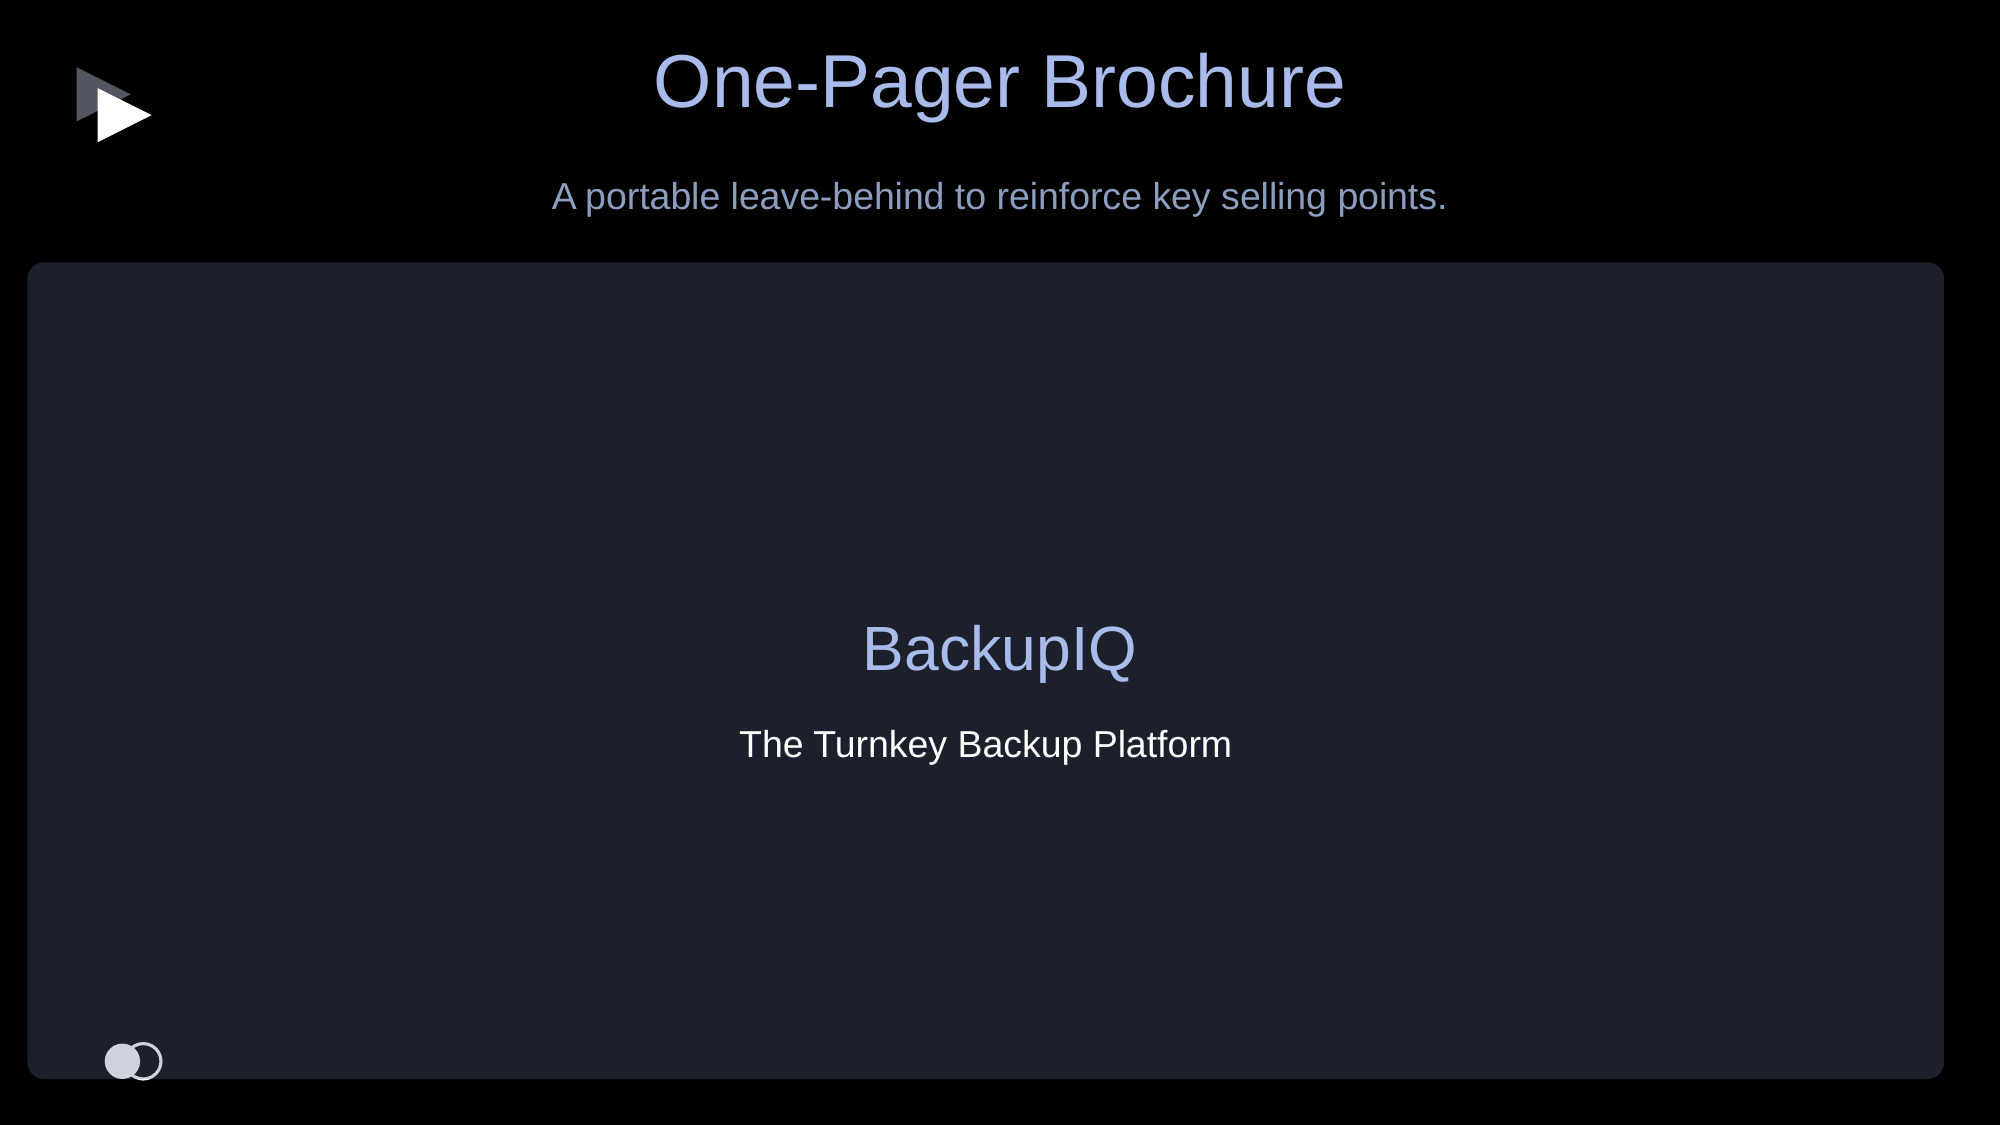

One-Pager Brochure

A portable leave-behind to reinforce key selling points.

BackupIQ
The Turnkey Backup Platform